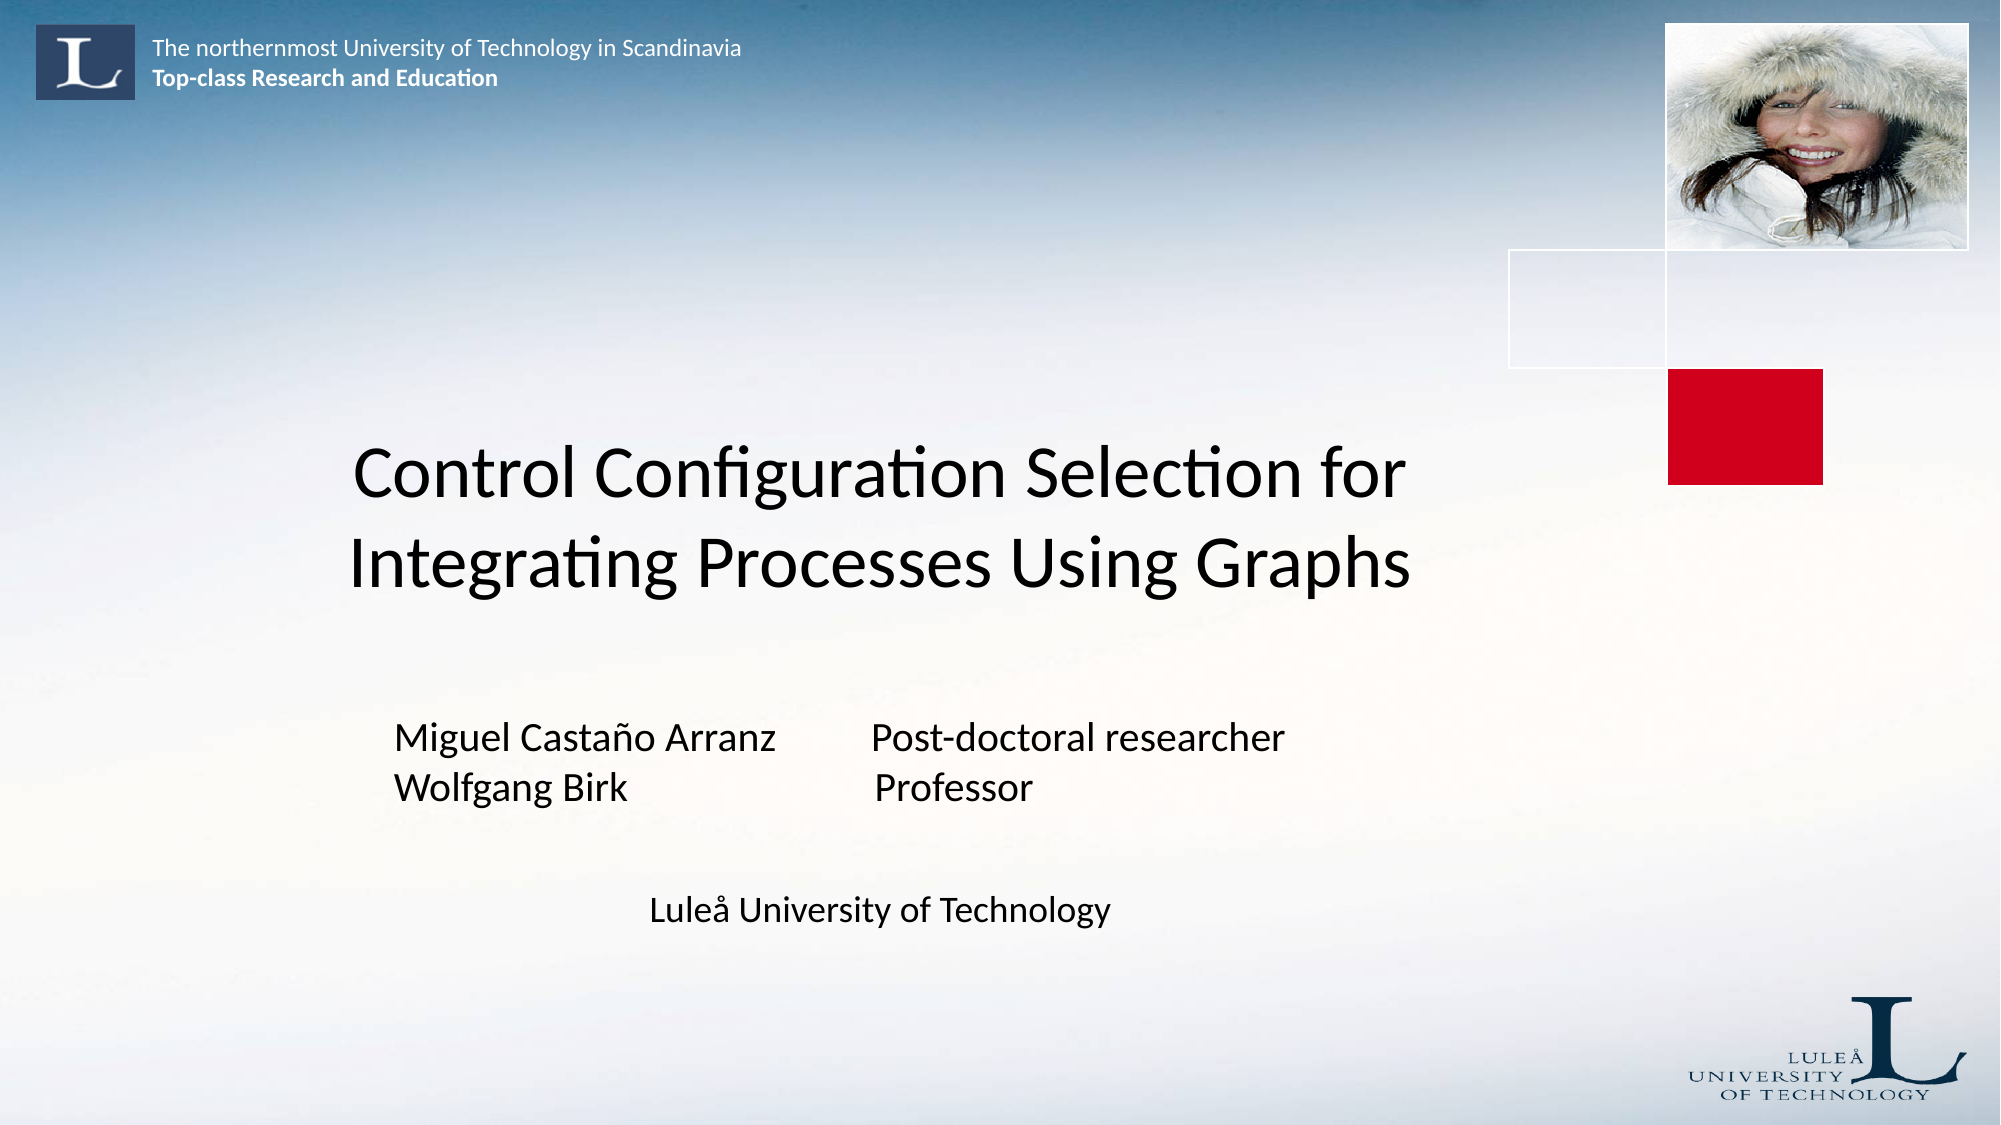

Control Configuration Selection for Integrating Processes Using Graphs
Miguel Castaño Arranz          Post-doctoral researcher
Wolfgang Birk                          Professor
Luleå University of Technology